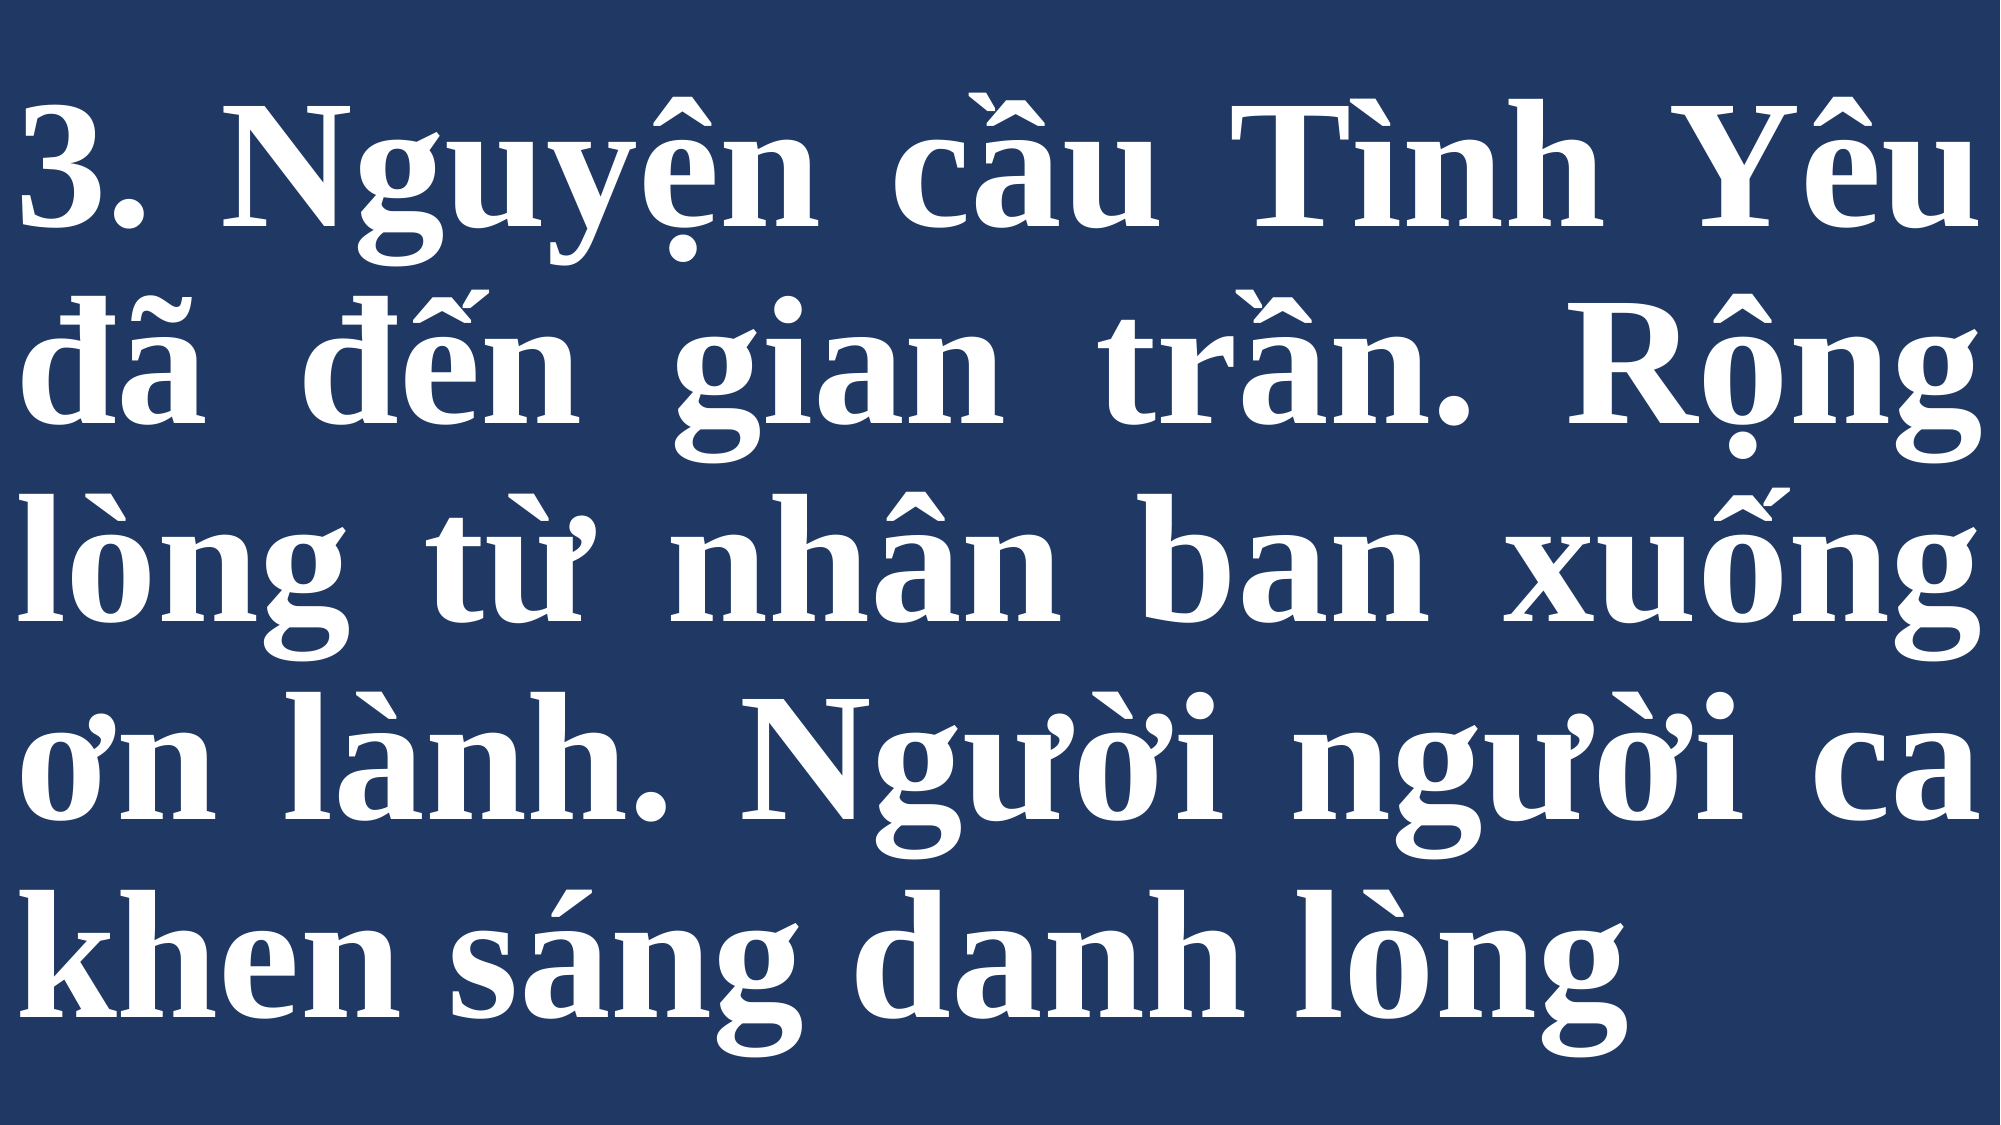

# 3. Nguyện cầu Tình Yêu đã đến gian trần. Rộng lòng từ nhân ban xuống ơn lành. Người người ca khen sáng danh lòng